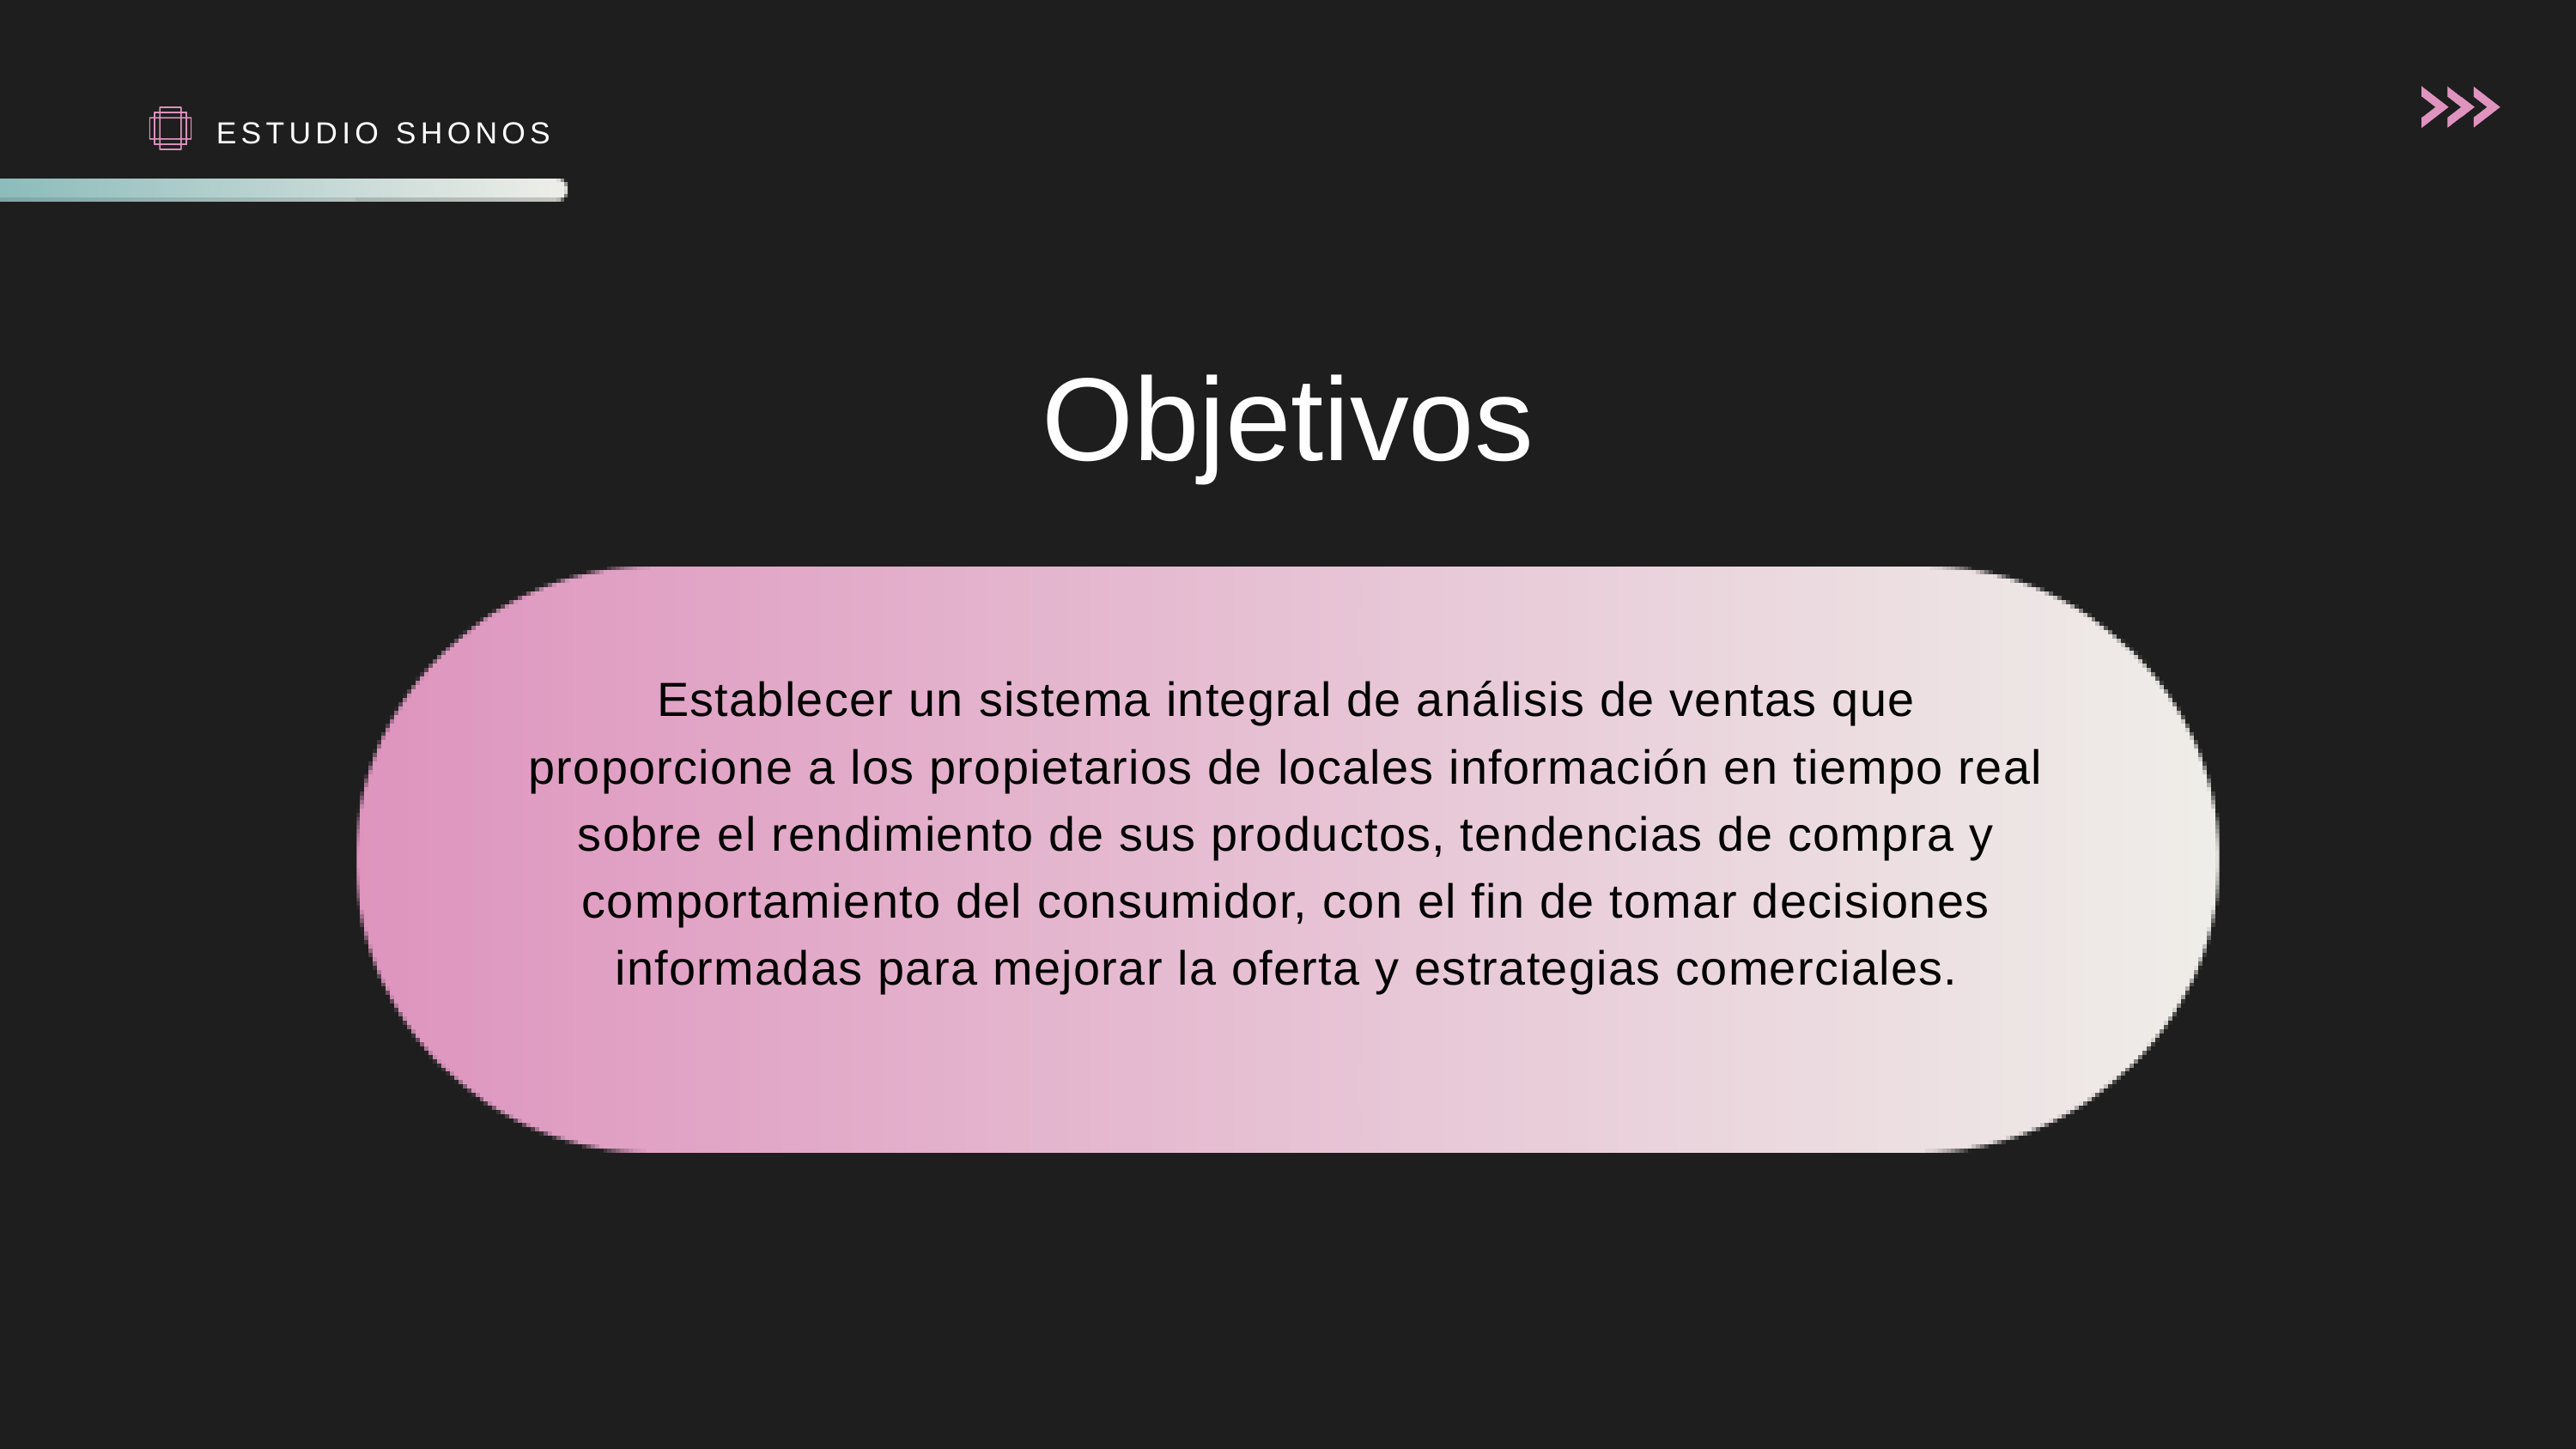

ESTUDIO SHONOS

Objetivos

Establecer un sistema integral de análisis de ventas que proporcione a los propietarios de locales información en tiempo real sobre el rendimiento de sus productos, tendencias de compra y comportamiento del consumidor, con el fin de tomar decisiones informadas para mejorar la oferta y estrategias comerciales.